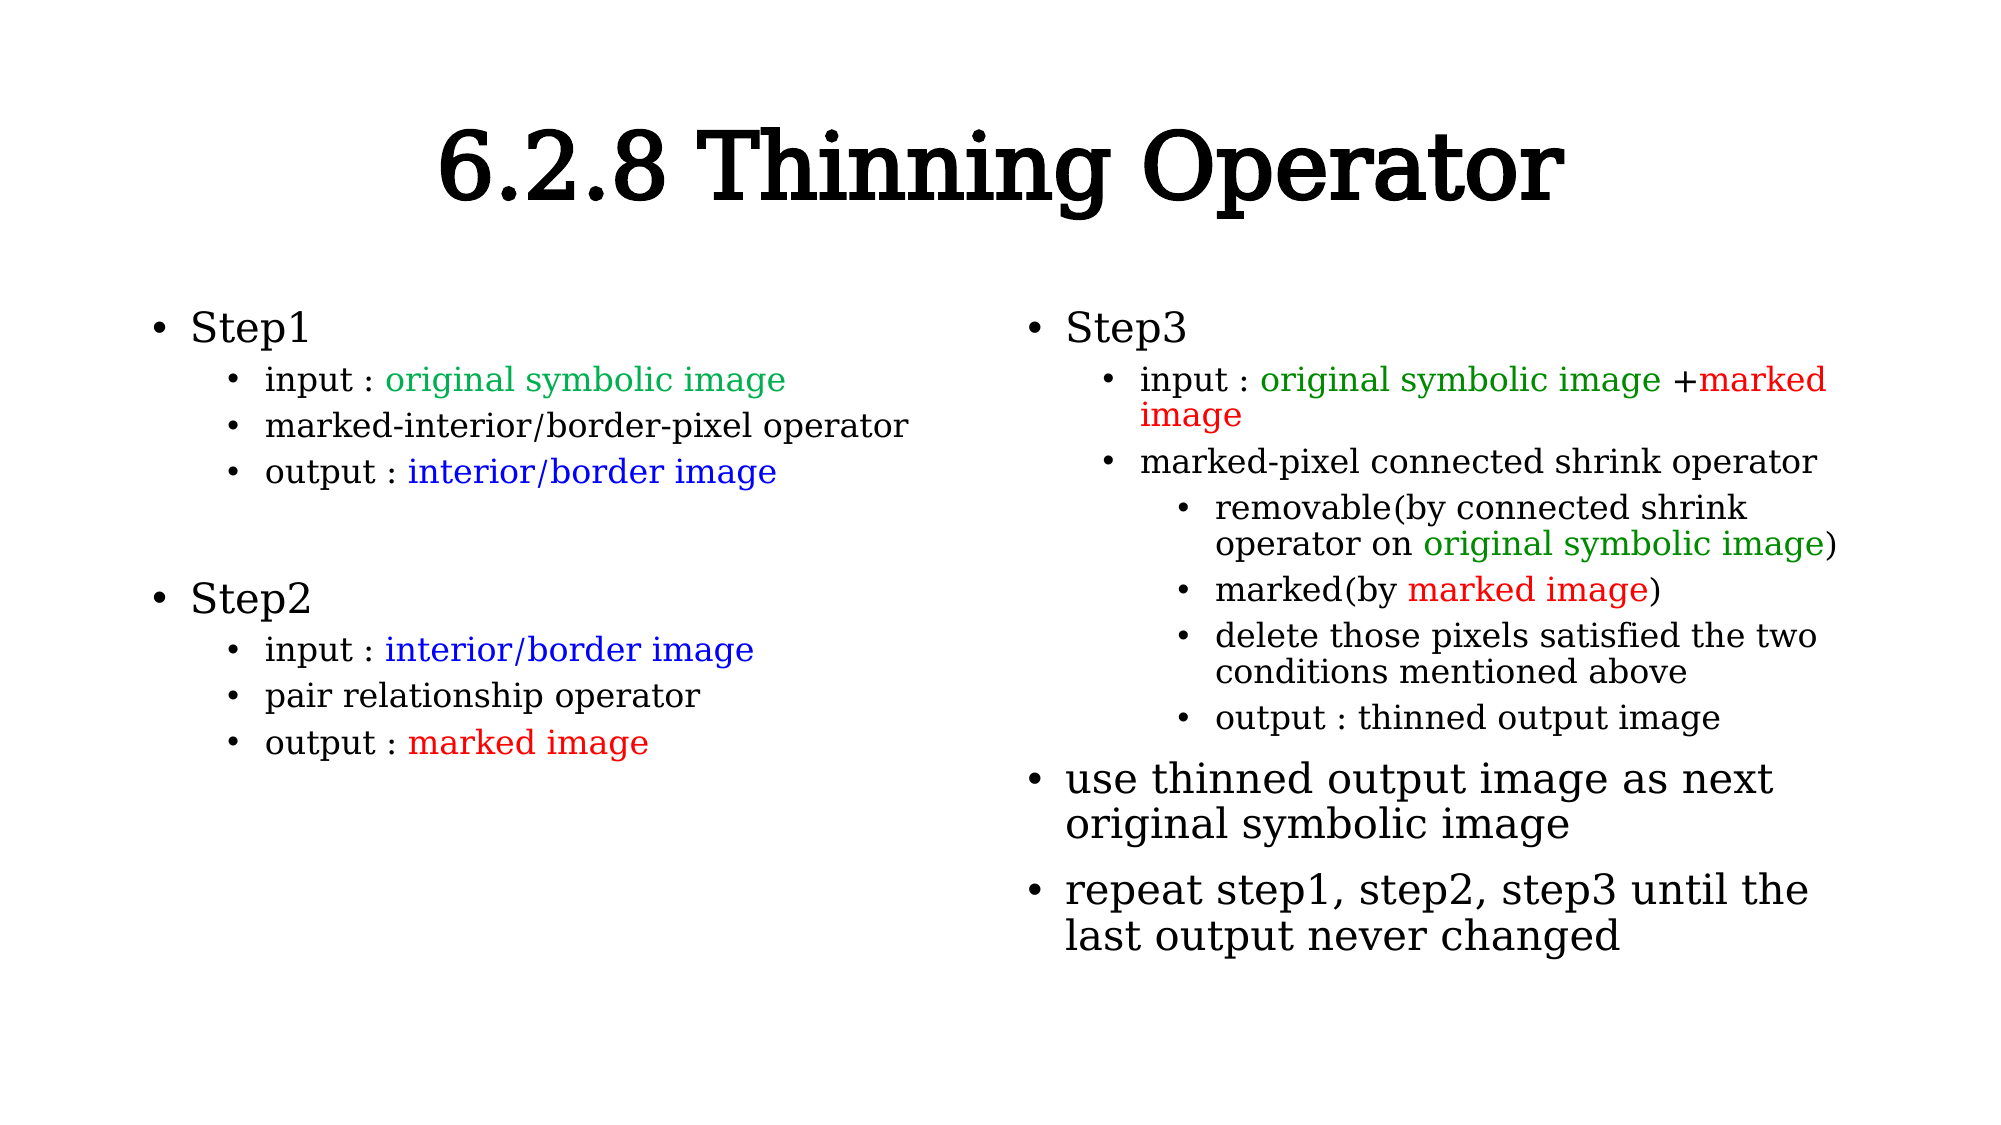

# 6.2.8 Thinning Operator
Step1
input : original symbolic image
marked-interior/border-pixel operator
output : interior/border image

Step2
input : interior/border image
pair relationship operator
output : marked image

Step3
input : original symbolic image +marked image
marked-pixel connected shrink operator
removable(by connected shrink operator on original symbolic image)
marked(by marked image)
delete those pixels satisfied the two conditions mentioned above
output : thinned output image
use thinned output image as next original symbolic image
repeat step1, step2, step3 until the last output never changed